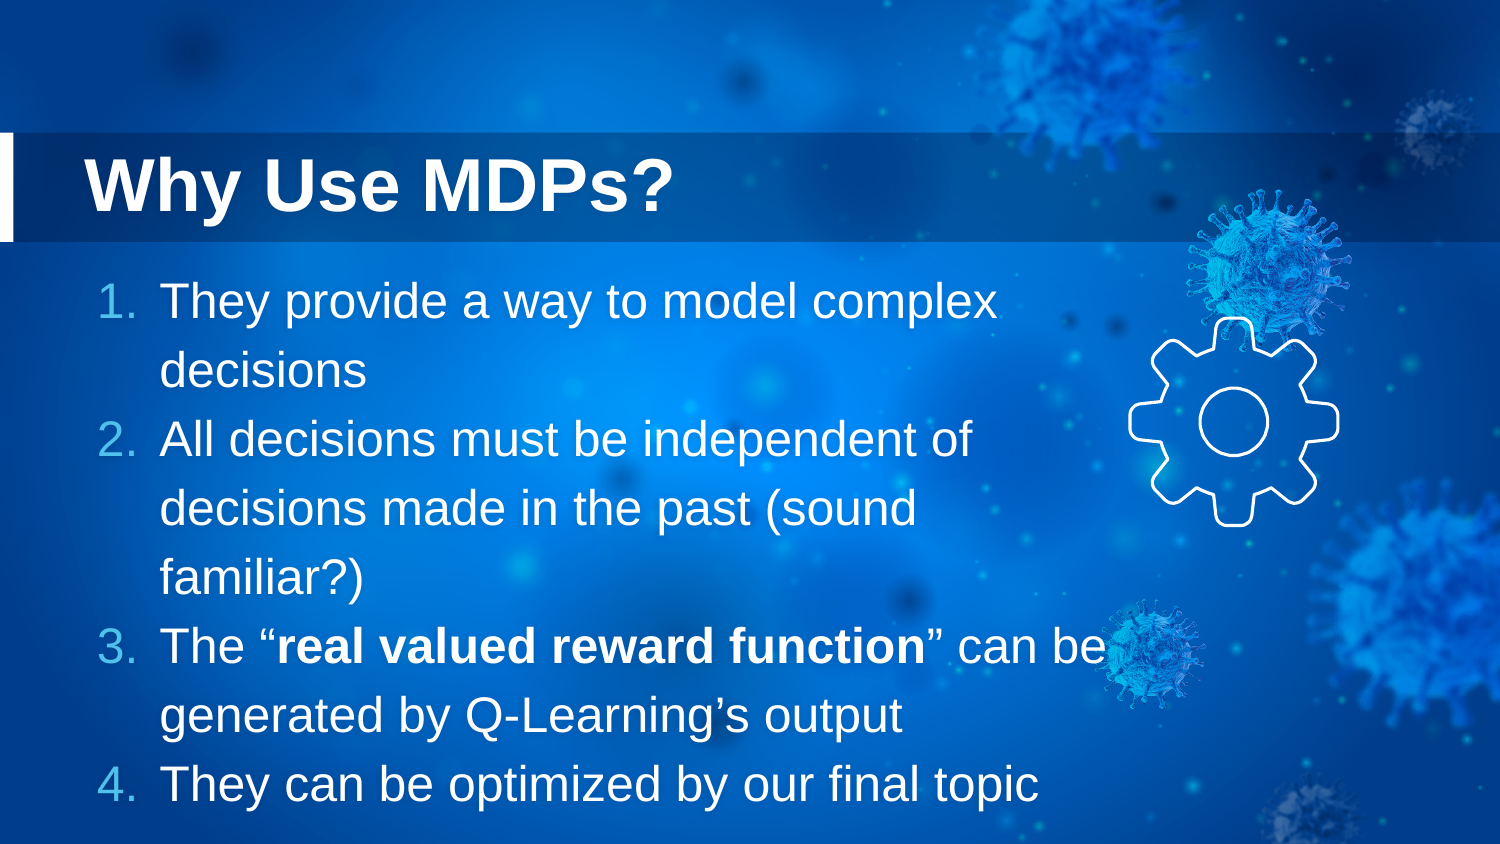

# Why Use MDPs?
They provide a way to model complex decisions
All decisions must be independent of decisions made in the past (sound familiar?)
The “real valued reward function” can be generated by Q-Learning’s output
They can be optimized by our final topic